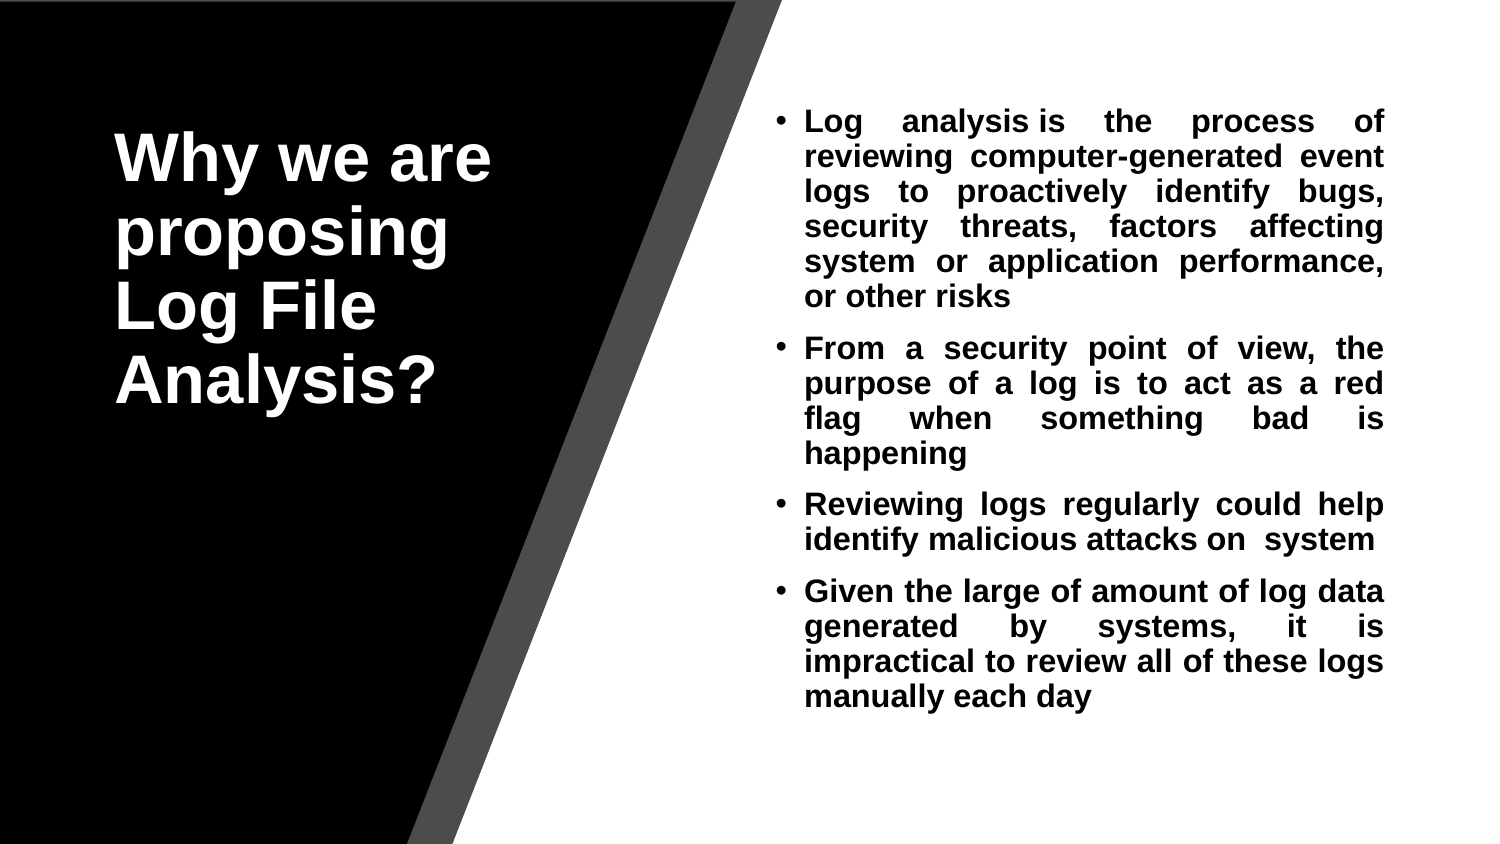

# Why we are proposing Log File Analysis?
Log analysis is the process of reviewing computer-generated event logs to proactively identify bugs, security threats, factors affecting system or application performance, or other risks
From a security point of view, the purpose of a log is to act as a red flag when something bad is happening
Reviewing logs regularly could help identify malicious attacks on  system
Given the large of amount of log data generated by systems, it is impractical to review all of these logs manually each day